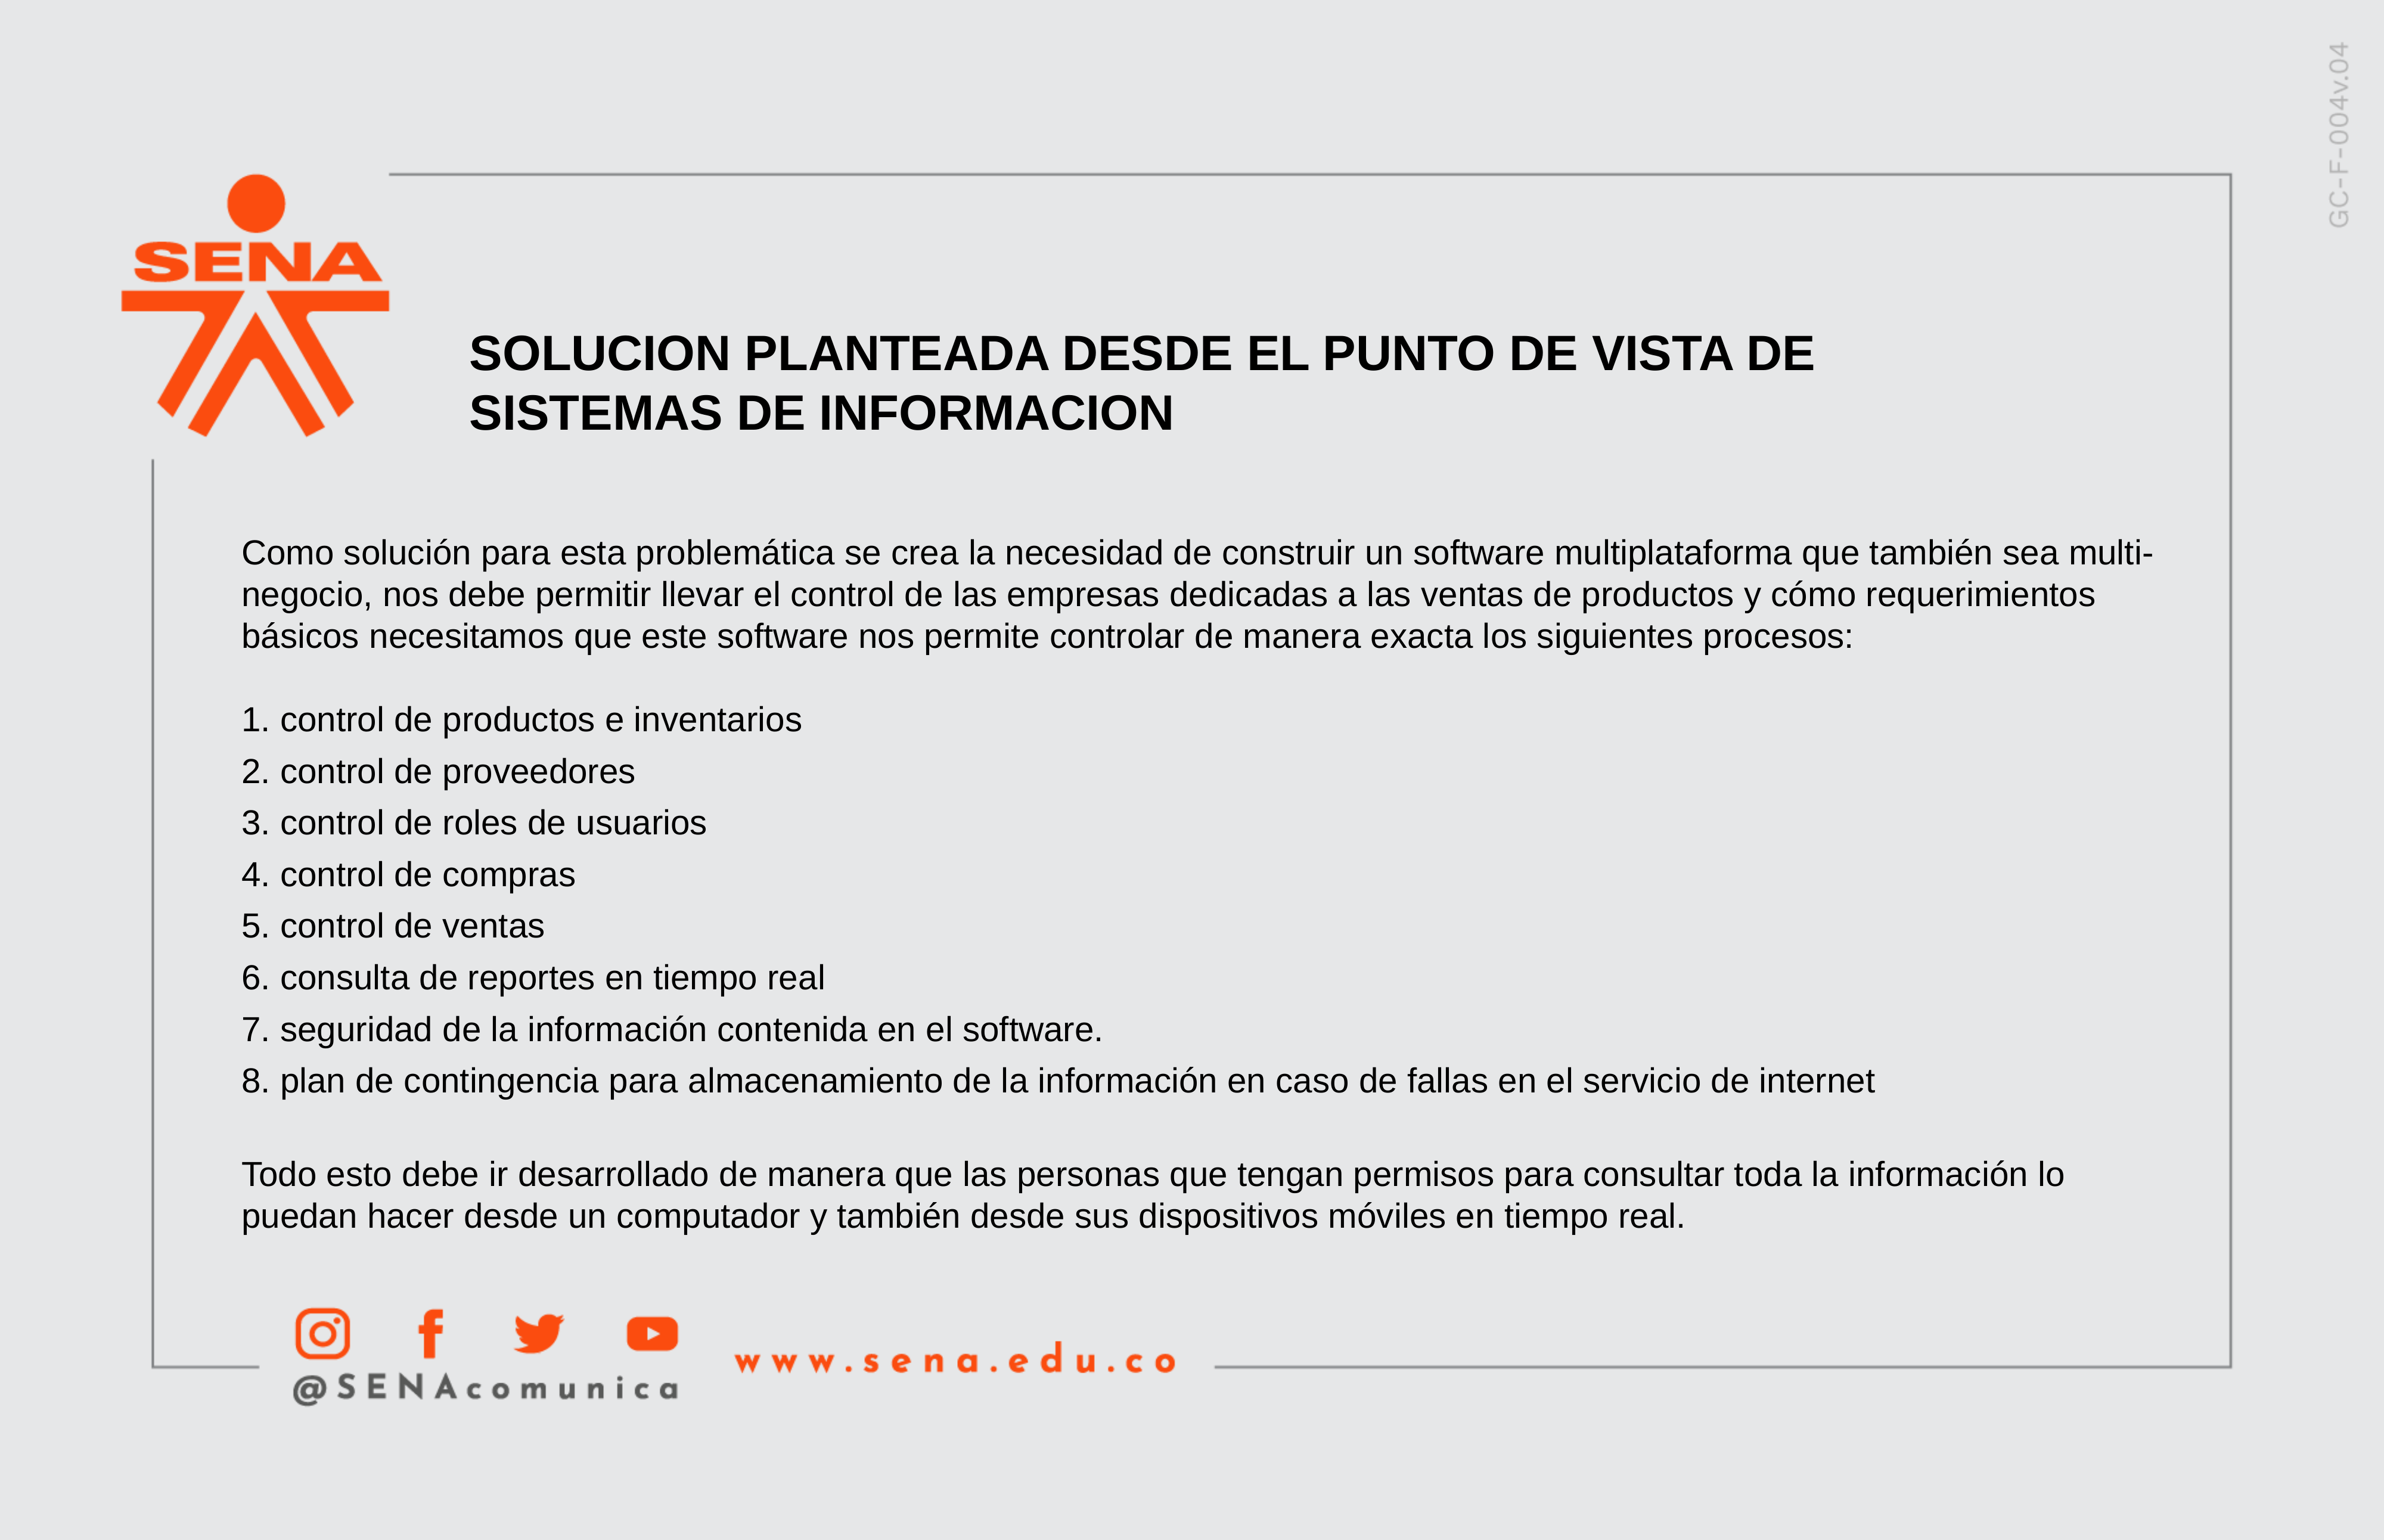

SOLUCION PLANTEADA DESDE EL PUNTO DE VISTA DE SISTEMAS DE INFORMACION
Como solución para esta problemática se crea la necesidad de construir un software multiplataforma que también sea multi-negocio, nos debe permitir llevar el control de las empresas dedicadas a las ventas de productos y cómo requerimientos básicos necesitamos que este software nos permite controlar de manera exacta los siguientes procesos:
1. control de productos e inventarios
2. control de proveedores
3. control de roles de usuarios
4. control de compras
5. control de ventas
6. consulta de reportes en tiempo real
7. seguridad de la información contenida en el software.
8. plan de contingencia para almacenamiento de la información en caso de fallas en el servicio de internet
Todo esto debe ir desarrollado de manera que las personas que tengan permisos para consultar toda la información lo puedan hacer desde un computador y también desde sus dispositivos móviles en tiempo real.